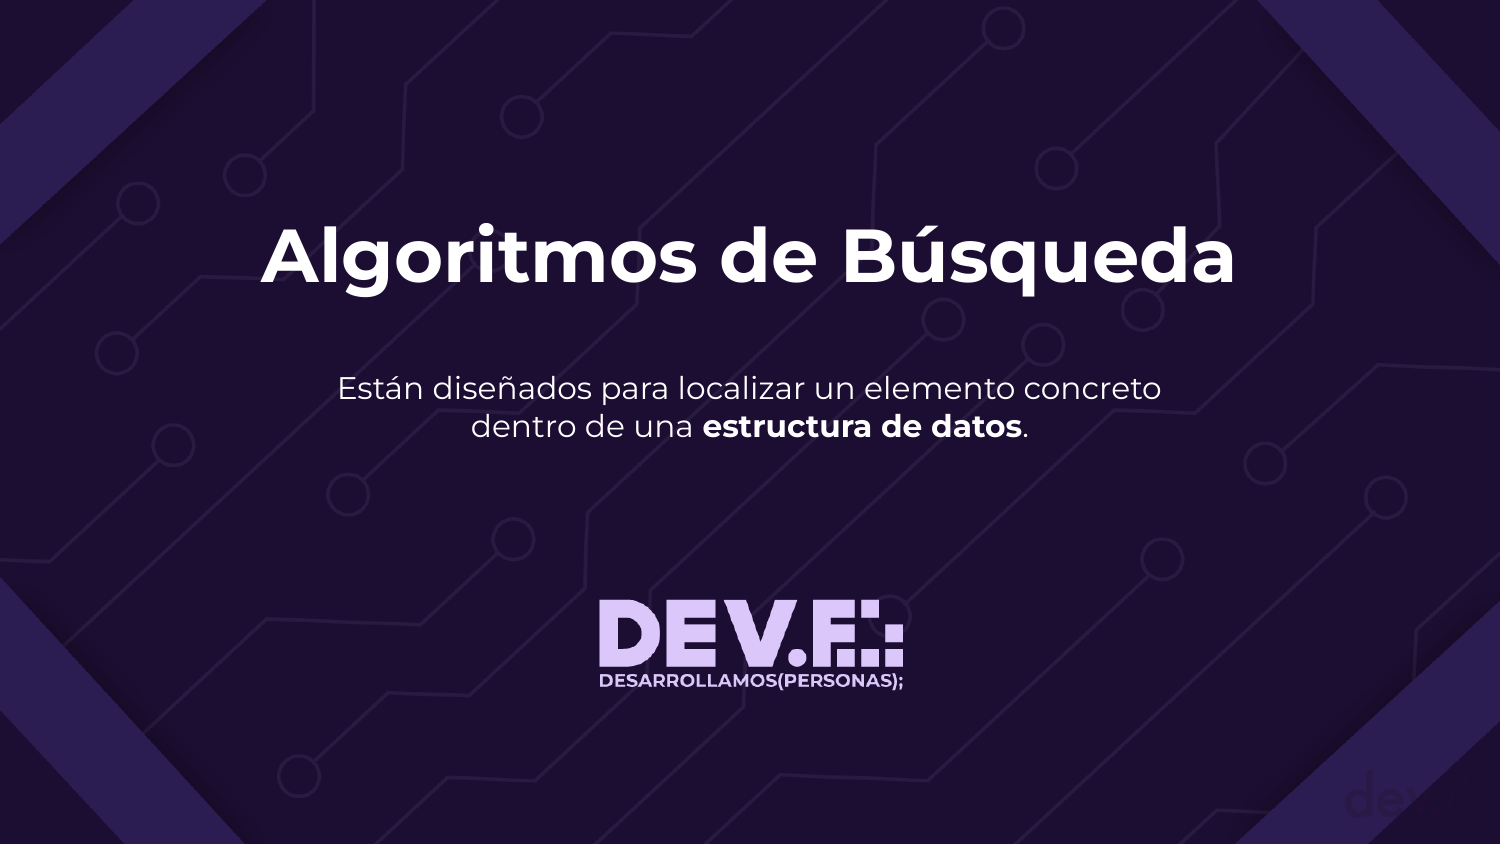

# Algoritmos de Búsqueda
Están diseñados para localizar un elemento concreto dentro de una estructura de datos.